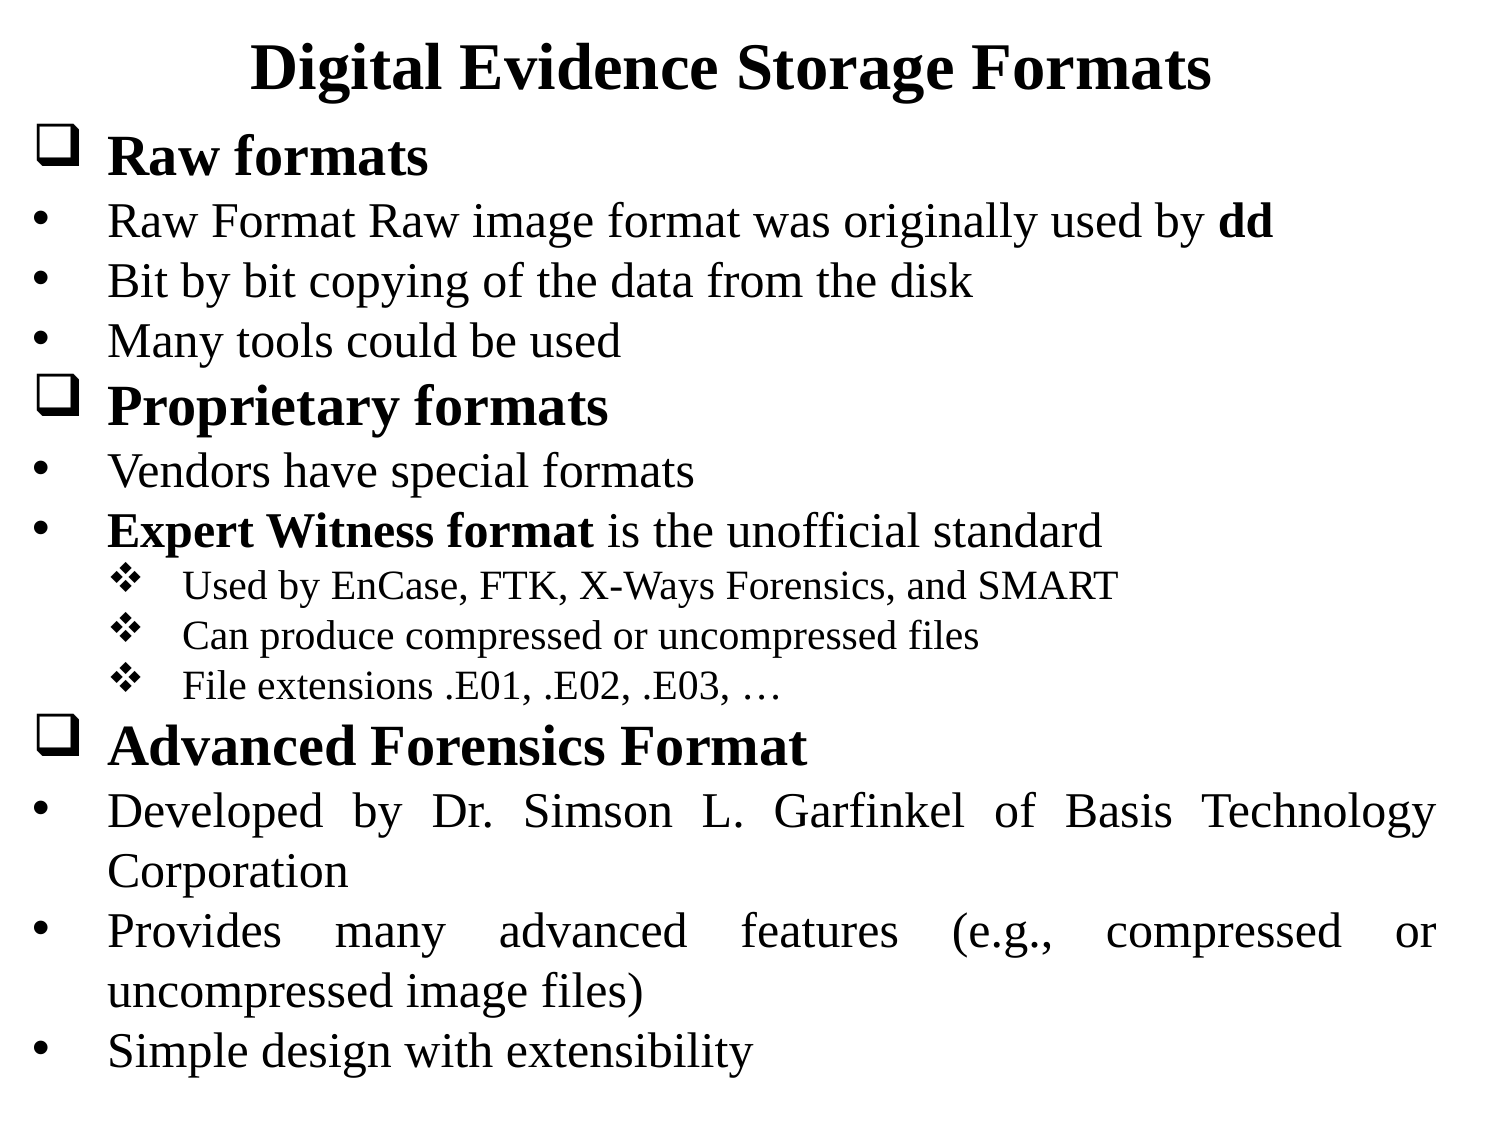

Digital Evidence Storage Formats
Raw formats
Raw Format Raw image format was originally used by dd
Bit by bit copying of the data from the disk
Many tools could be used
Proprietary formats
Vendors have special formats
Expert Witness format is the unofficial standard
Used by EnCase, FTK, X-Ways Forensics, and SMART
Can produce compressed or uncompressed files
File extensions .E01, .E02, .E03, …
Advanced Forensics Format
Developed by Dr. Simson L. Garfinkel of Basis Technology Corporation
Provides many advanced features (e.g., compressed or uncompressed image files)
Simple design with extensibility
11